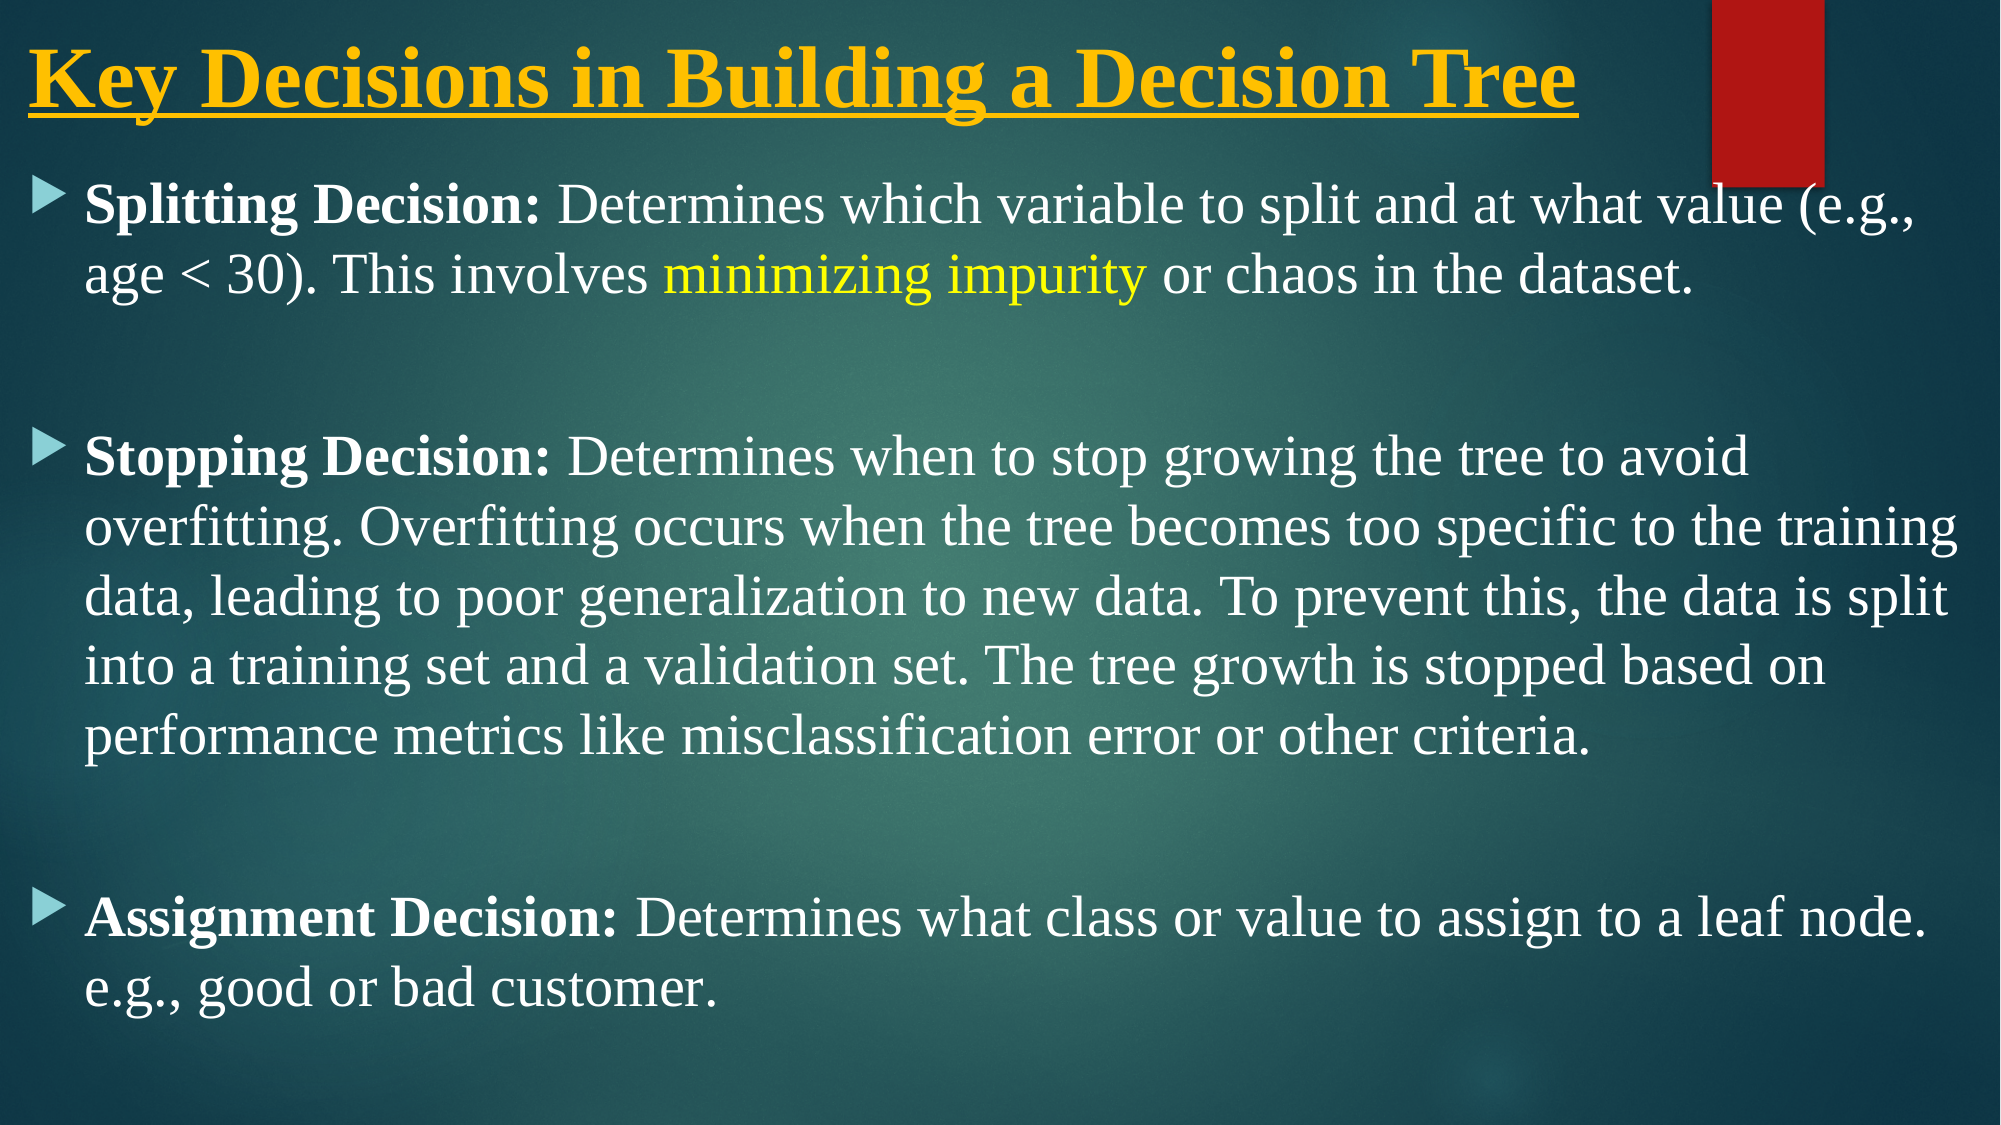

# Key Decisions in Building a Decision Tree
Splitting Decision: Determines which variable to split and at what value (e.g., age < 30). This involves minimizing impurity or chaos in the dataset.

Stopping Decision: Determines when to stop growing the tree to avoid overfitting. Overfitting occurs when the tree becomes too specific to the training data, leading to poor generalization to new data. To prevent this, the data is split into a training set and a validation set. The tree growth is stopped based on performance metrics like misclassification error or other criteria.

Assignment Decision: Determines what class or value to assign to a leaf node. e.g., good or bad customer.